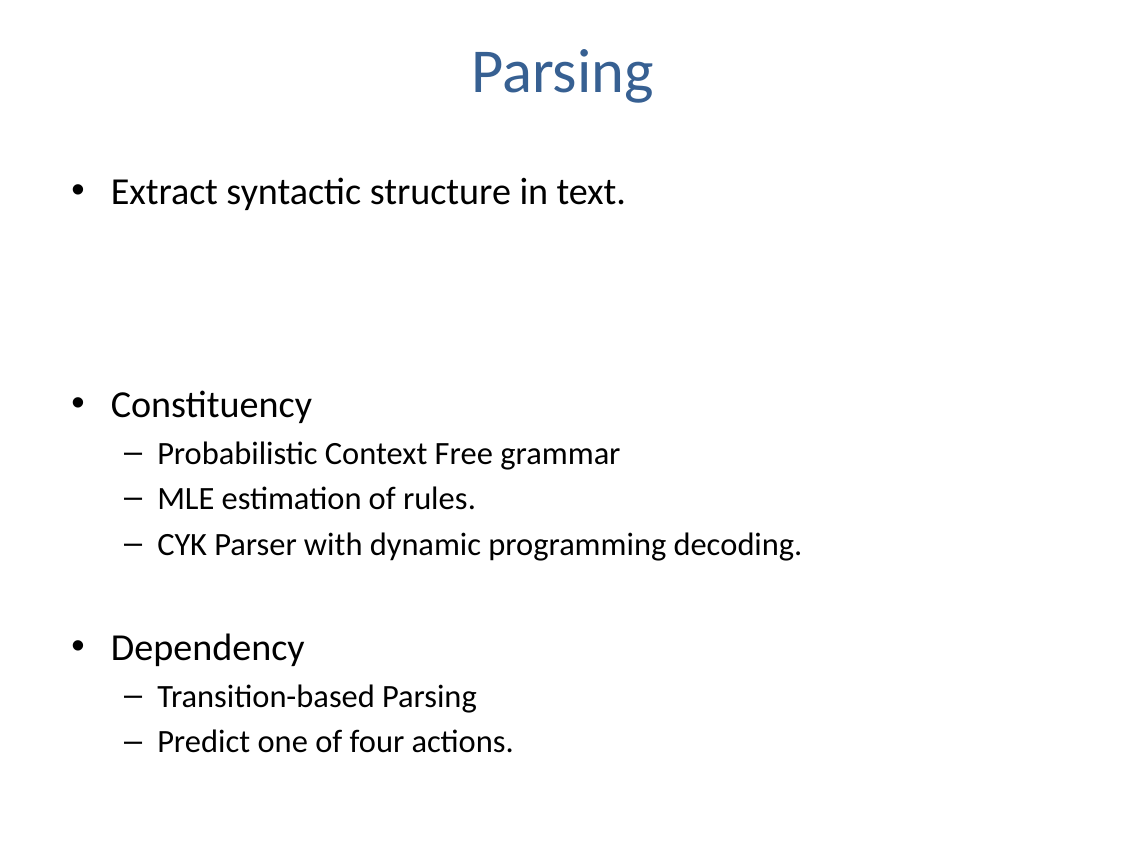

# Parsing
Extract syntactic structure in text.

Constituency
Probabilistic Context Free grammar
MLE estimation of rules.
CYK Parser with dynamic programming decoding.

Dependency
Transition-based Parsing
Predict one of four actions.